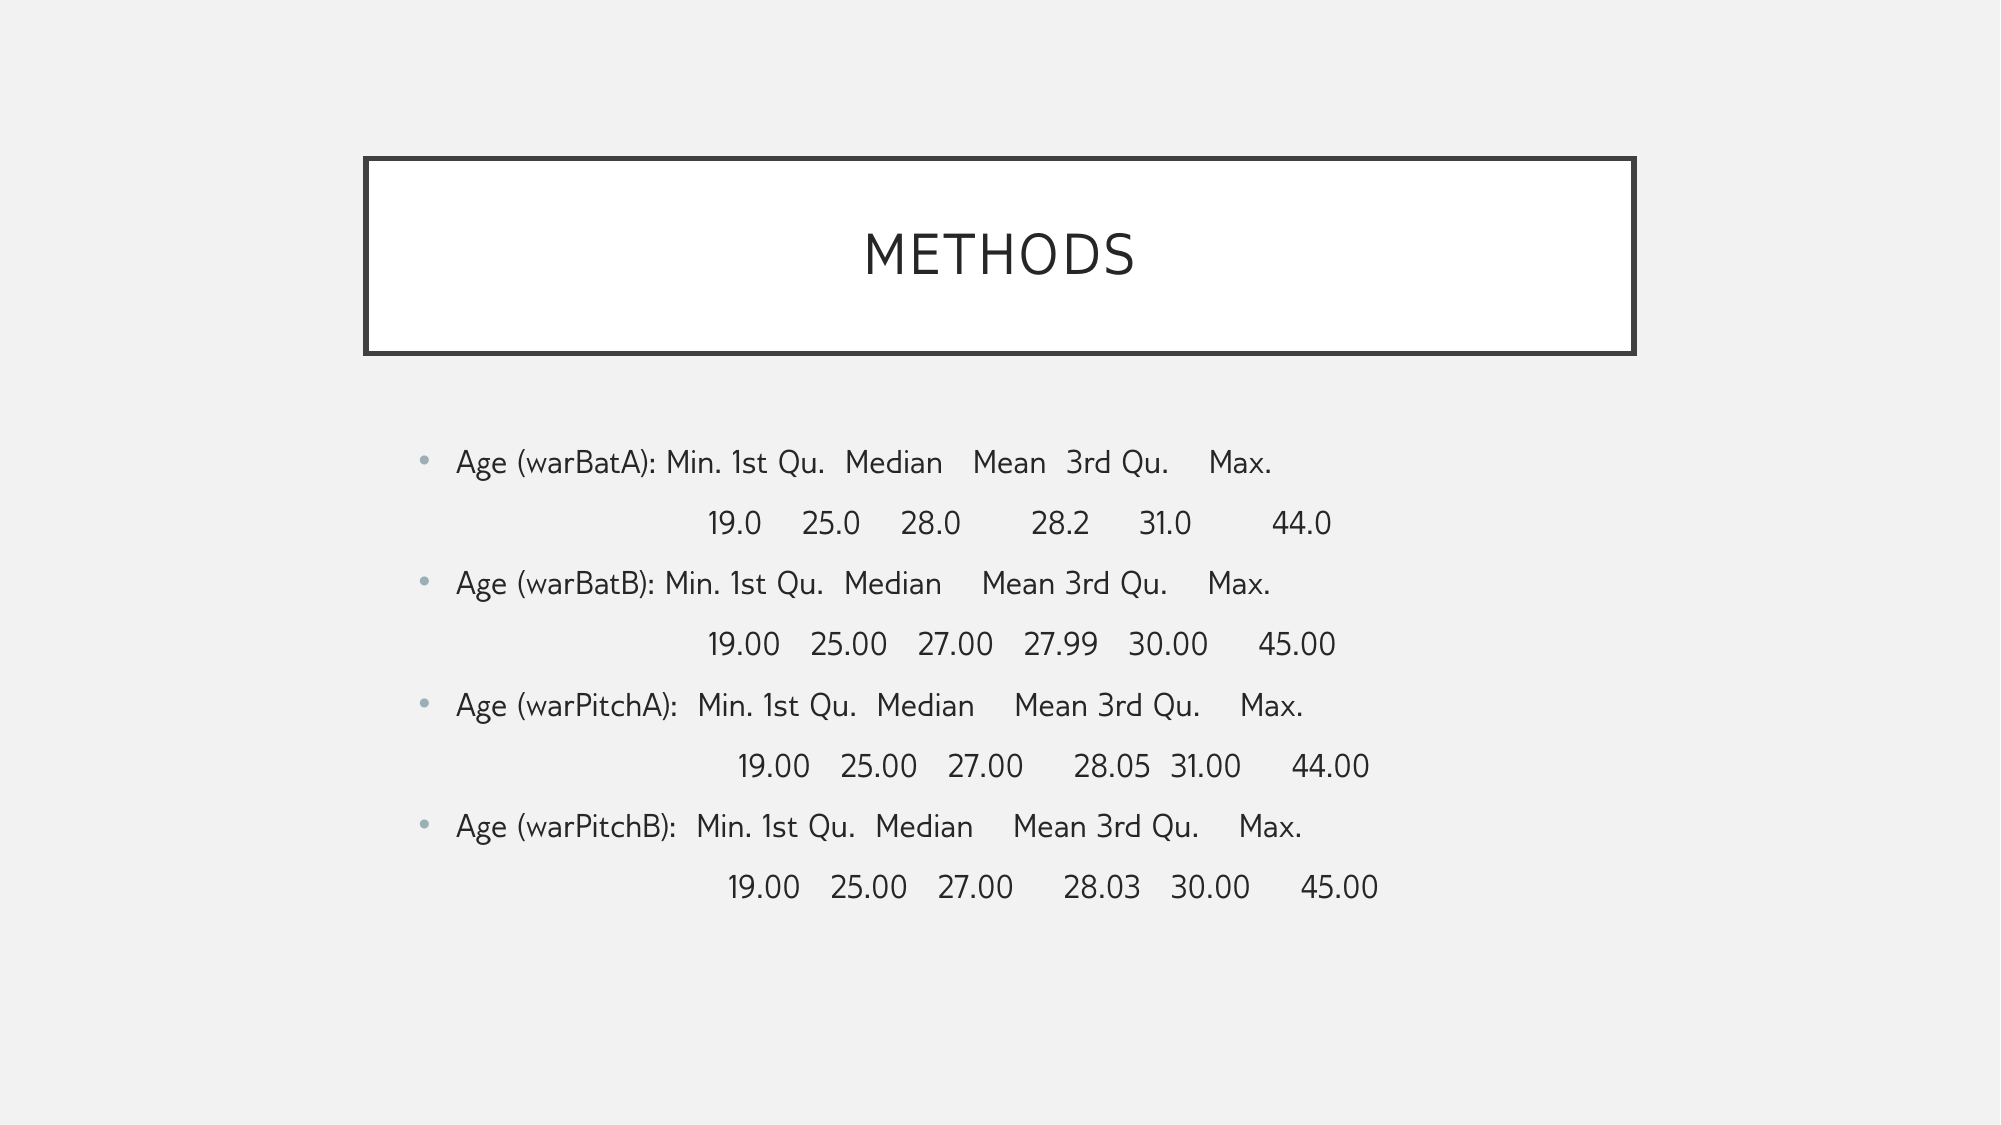

# Methods
Age (warBatA): Min. 1st Qu.  Median   Mean  3rd Qu.    Max.
	              19.0    25.0    28.0       28.2     31.0        44.0
Age (warBatB): Min. 1st Qu.  Median    Mean 3rd Qu.    Max.
	              19.00   25.00   27.00   27.99   30.00     45.00
Age (warPitchA):  Min. 1st Qu.  Median    Mean 3rd Qu.    Max.
		  19.00   25.00   27.00     28.05  31.00     44.00
Age (warPitchB):  Min. 1st Qu.  Median    Mean 3rd Qu.    Max.
		 19.00   25.00   27.00     28.03   30.00     45.00